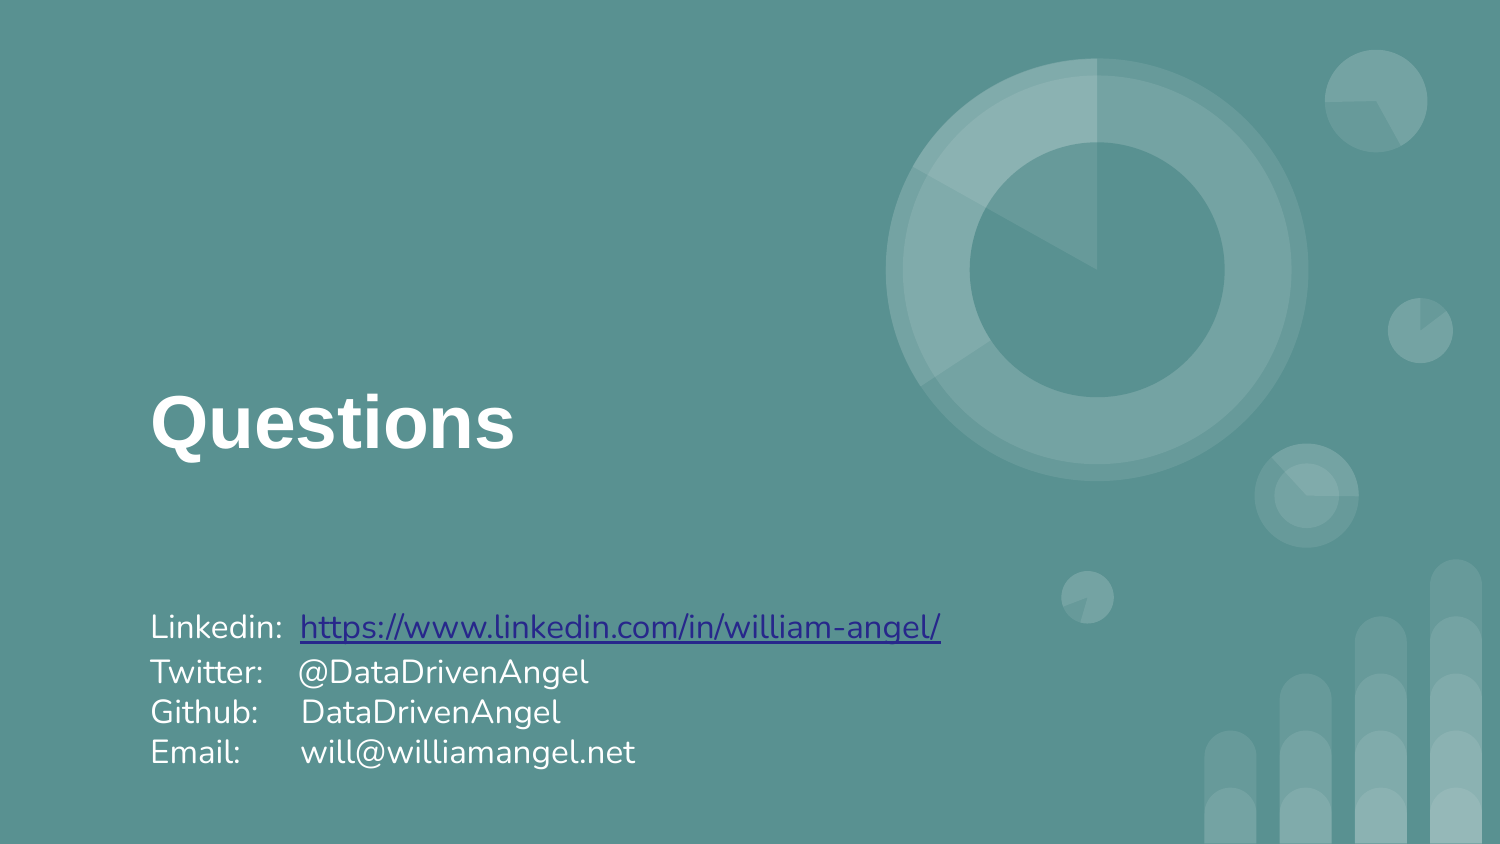

# Questions
Linkedin:  https://www.linkedin.com/in/william-angel/
Twitter:    @DataDrivenAngel
Github:     DataDrivenAngel
Email:       will@williamangel.net